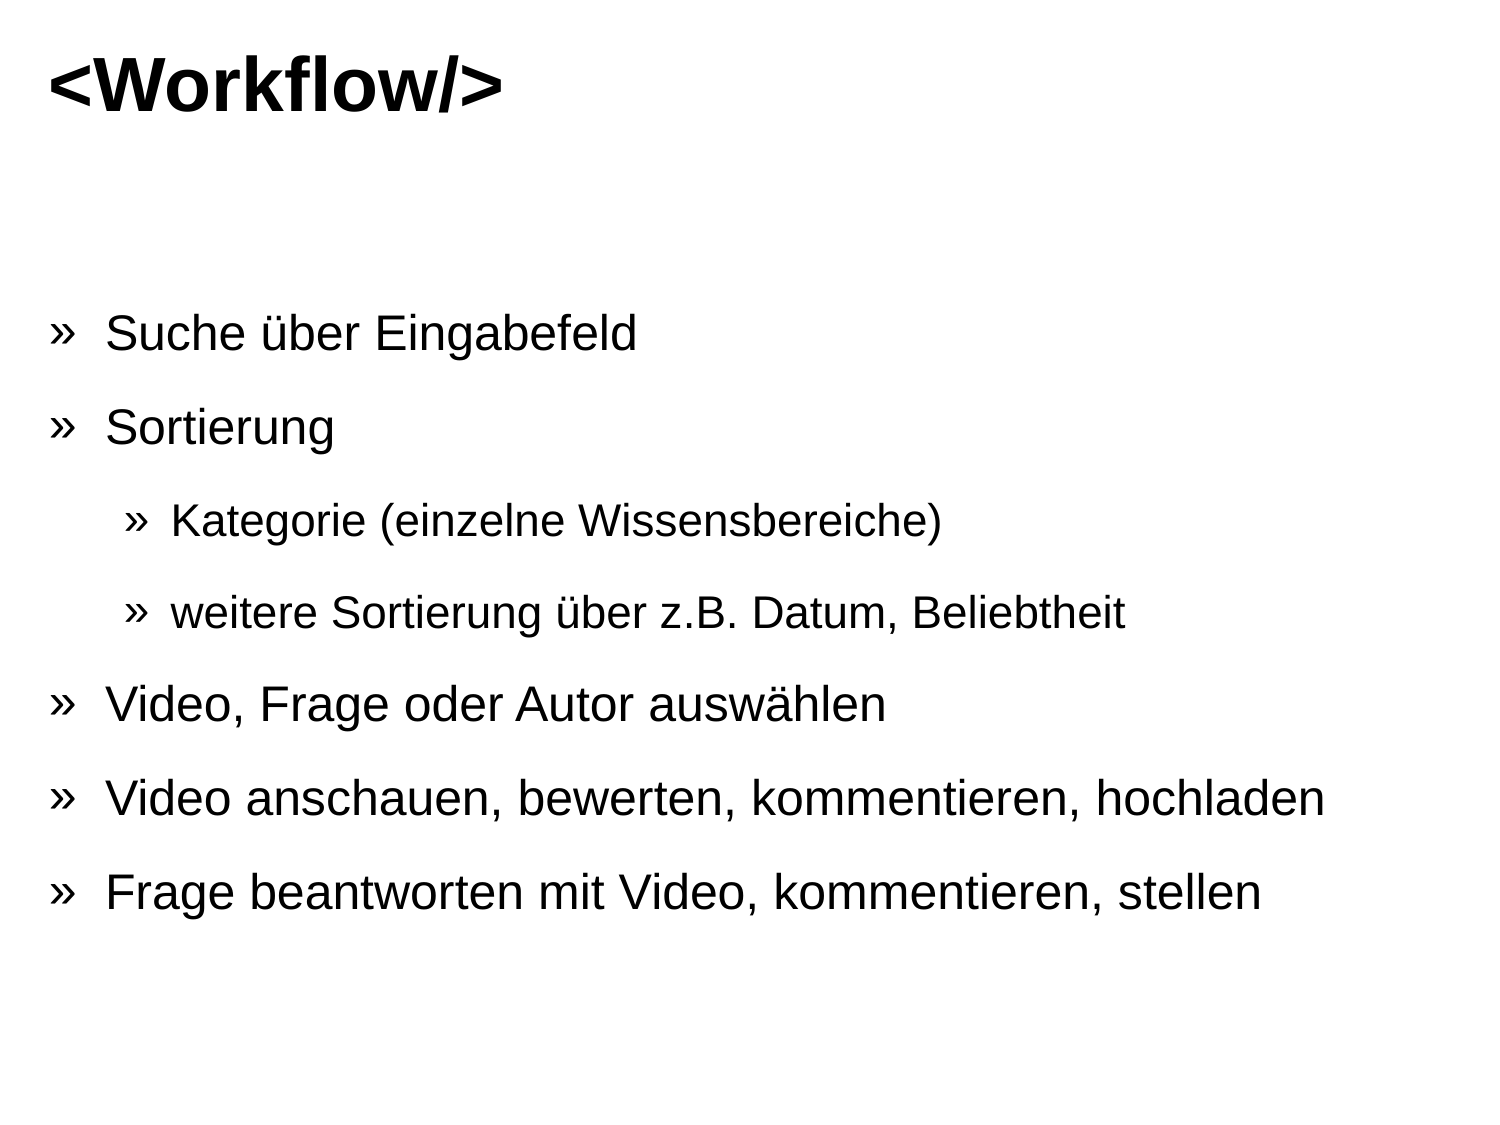

# <Workflow/>
Suche über Eingabefeld
Sortierung
Kategorie (einzelne Wissensbereiche)
weitere Sortierung über z.B. Datum, Beliebtheit
Video, Frage oder Autor auswählen
Video anschauen, bewerten, kommentieren, hochladen
Frage beantworten mit Video, kommentieren, stellen